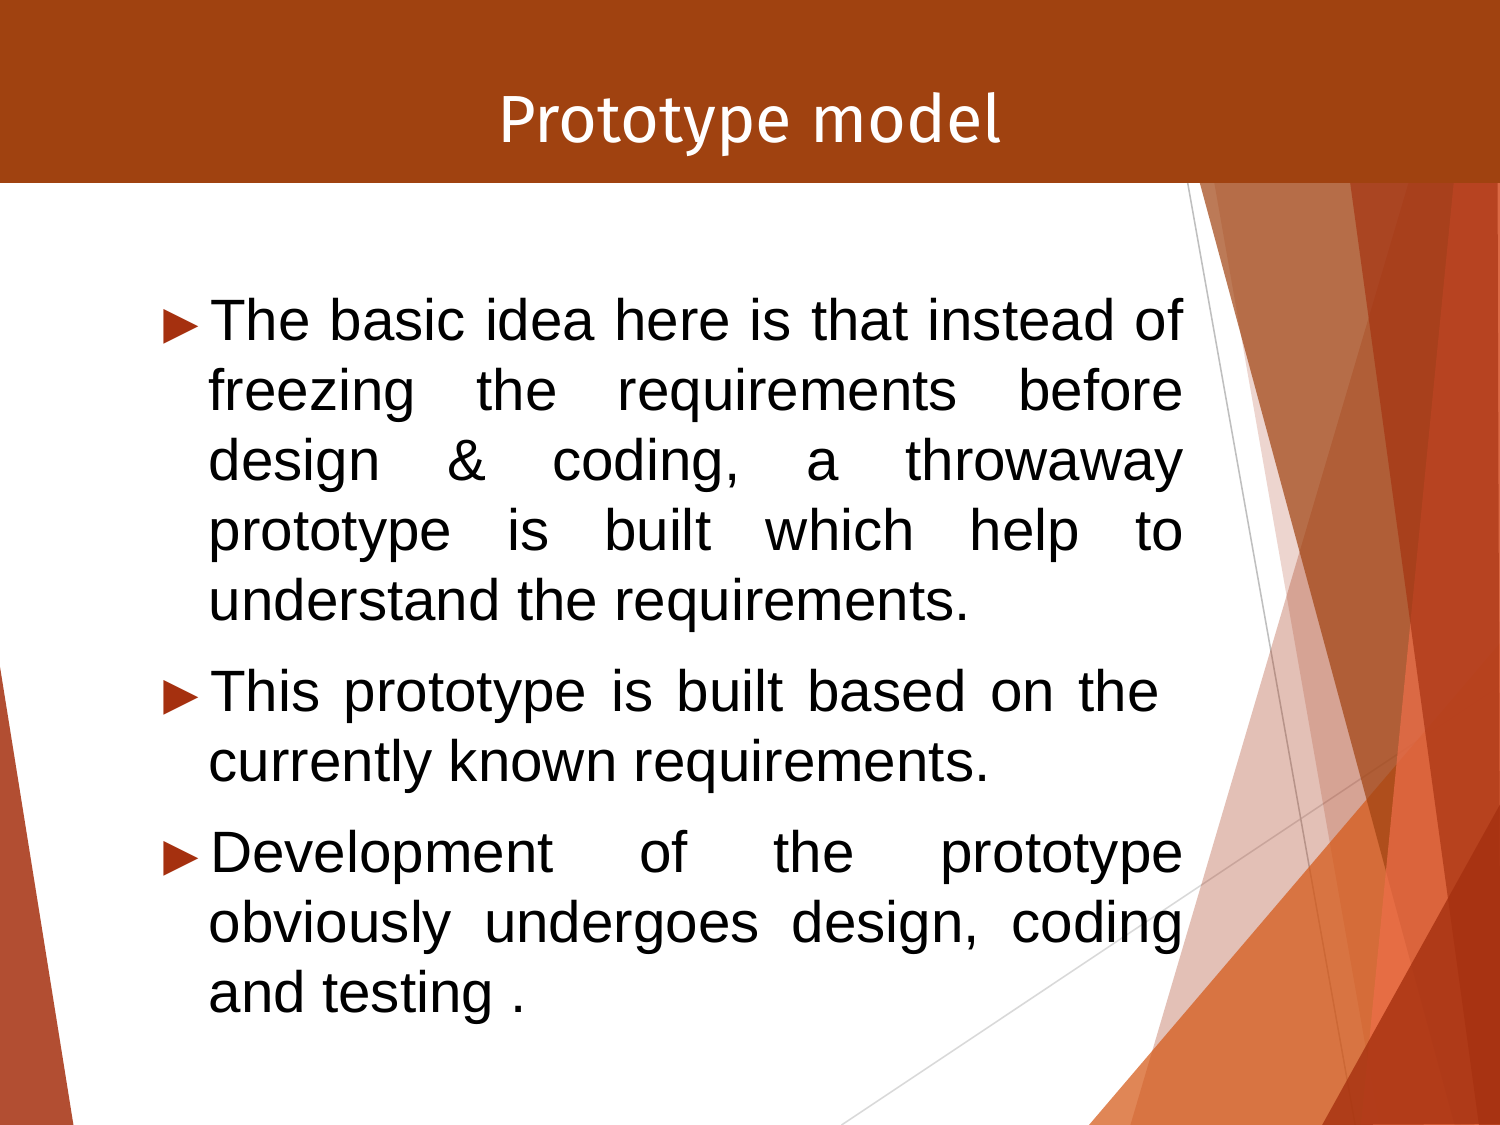

# Prototype model
The basic idea here is that instead of freezing the requirements before design & coding, a throwaway prototype is built which help to understand the requirements.
This prototype is built based on the  currently known requirements.
Development of the prototype obviously undergoes design, coding and testing .